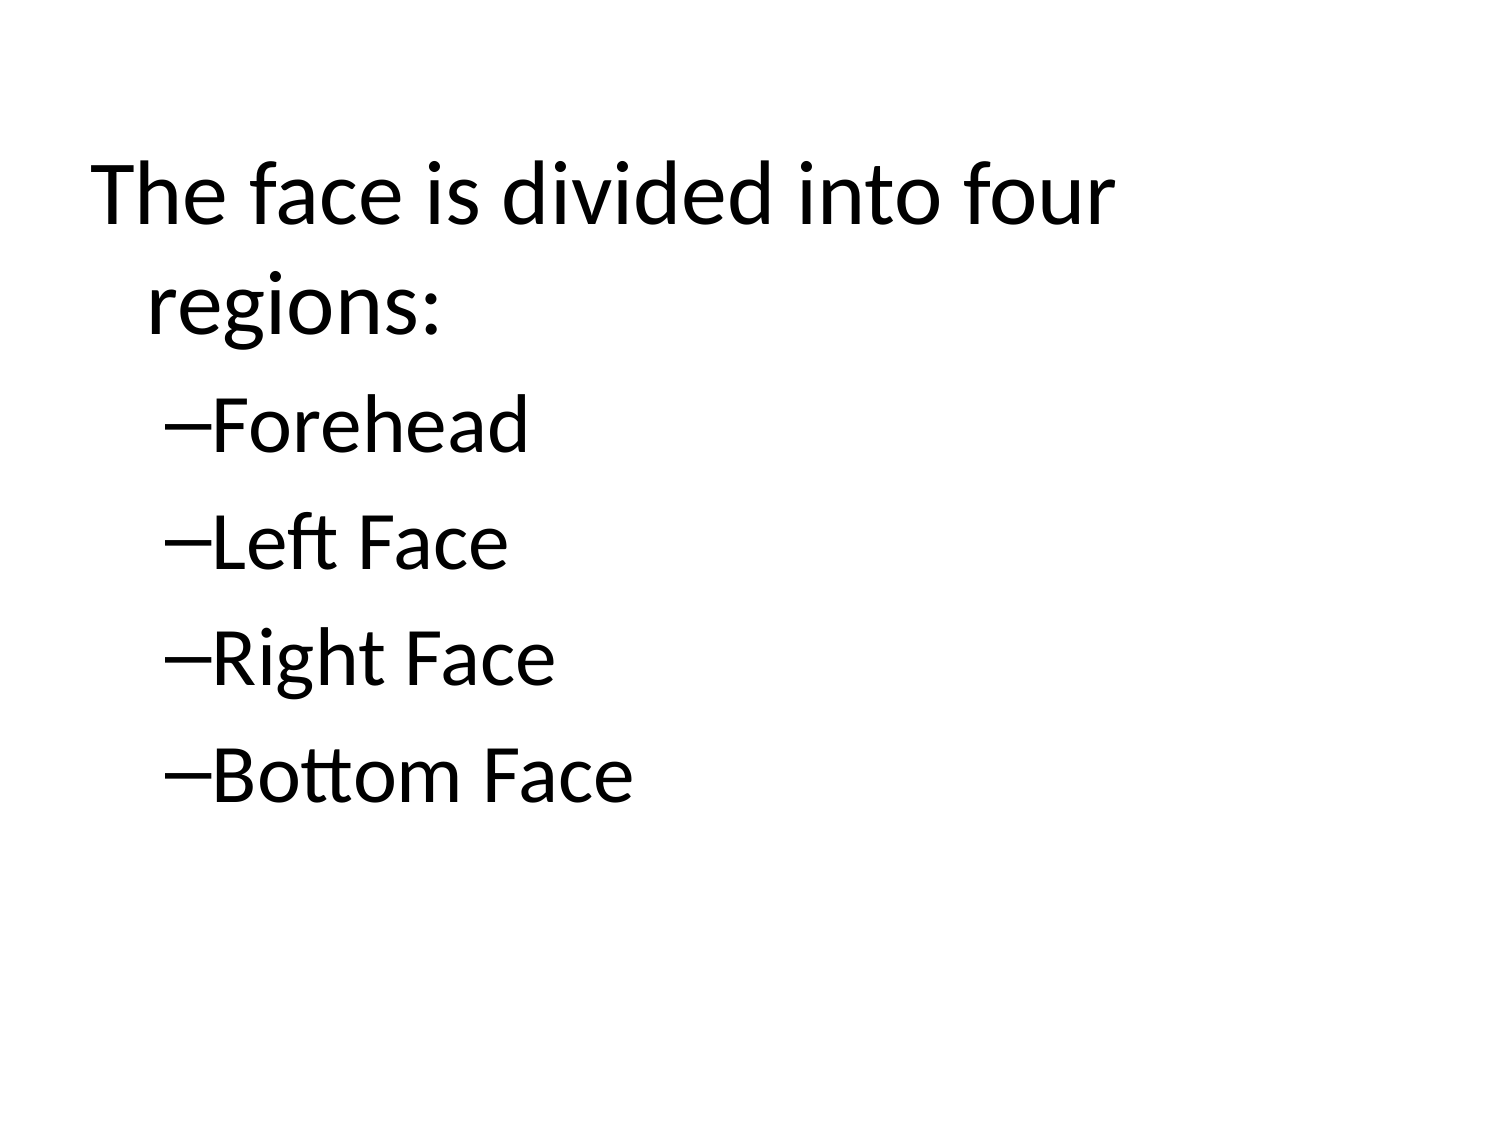

The face is divided into four regions:
Forehead
Left Face
Right Face
Bottom Face